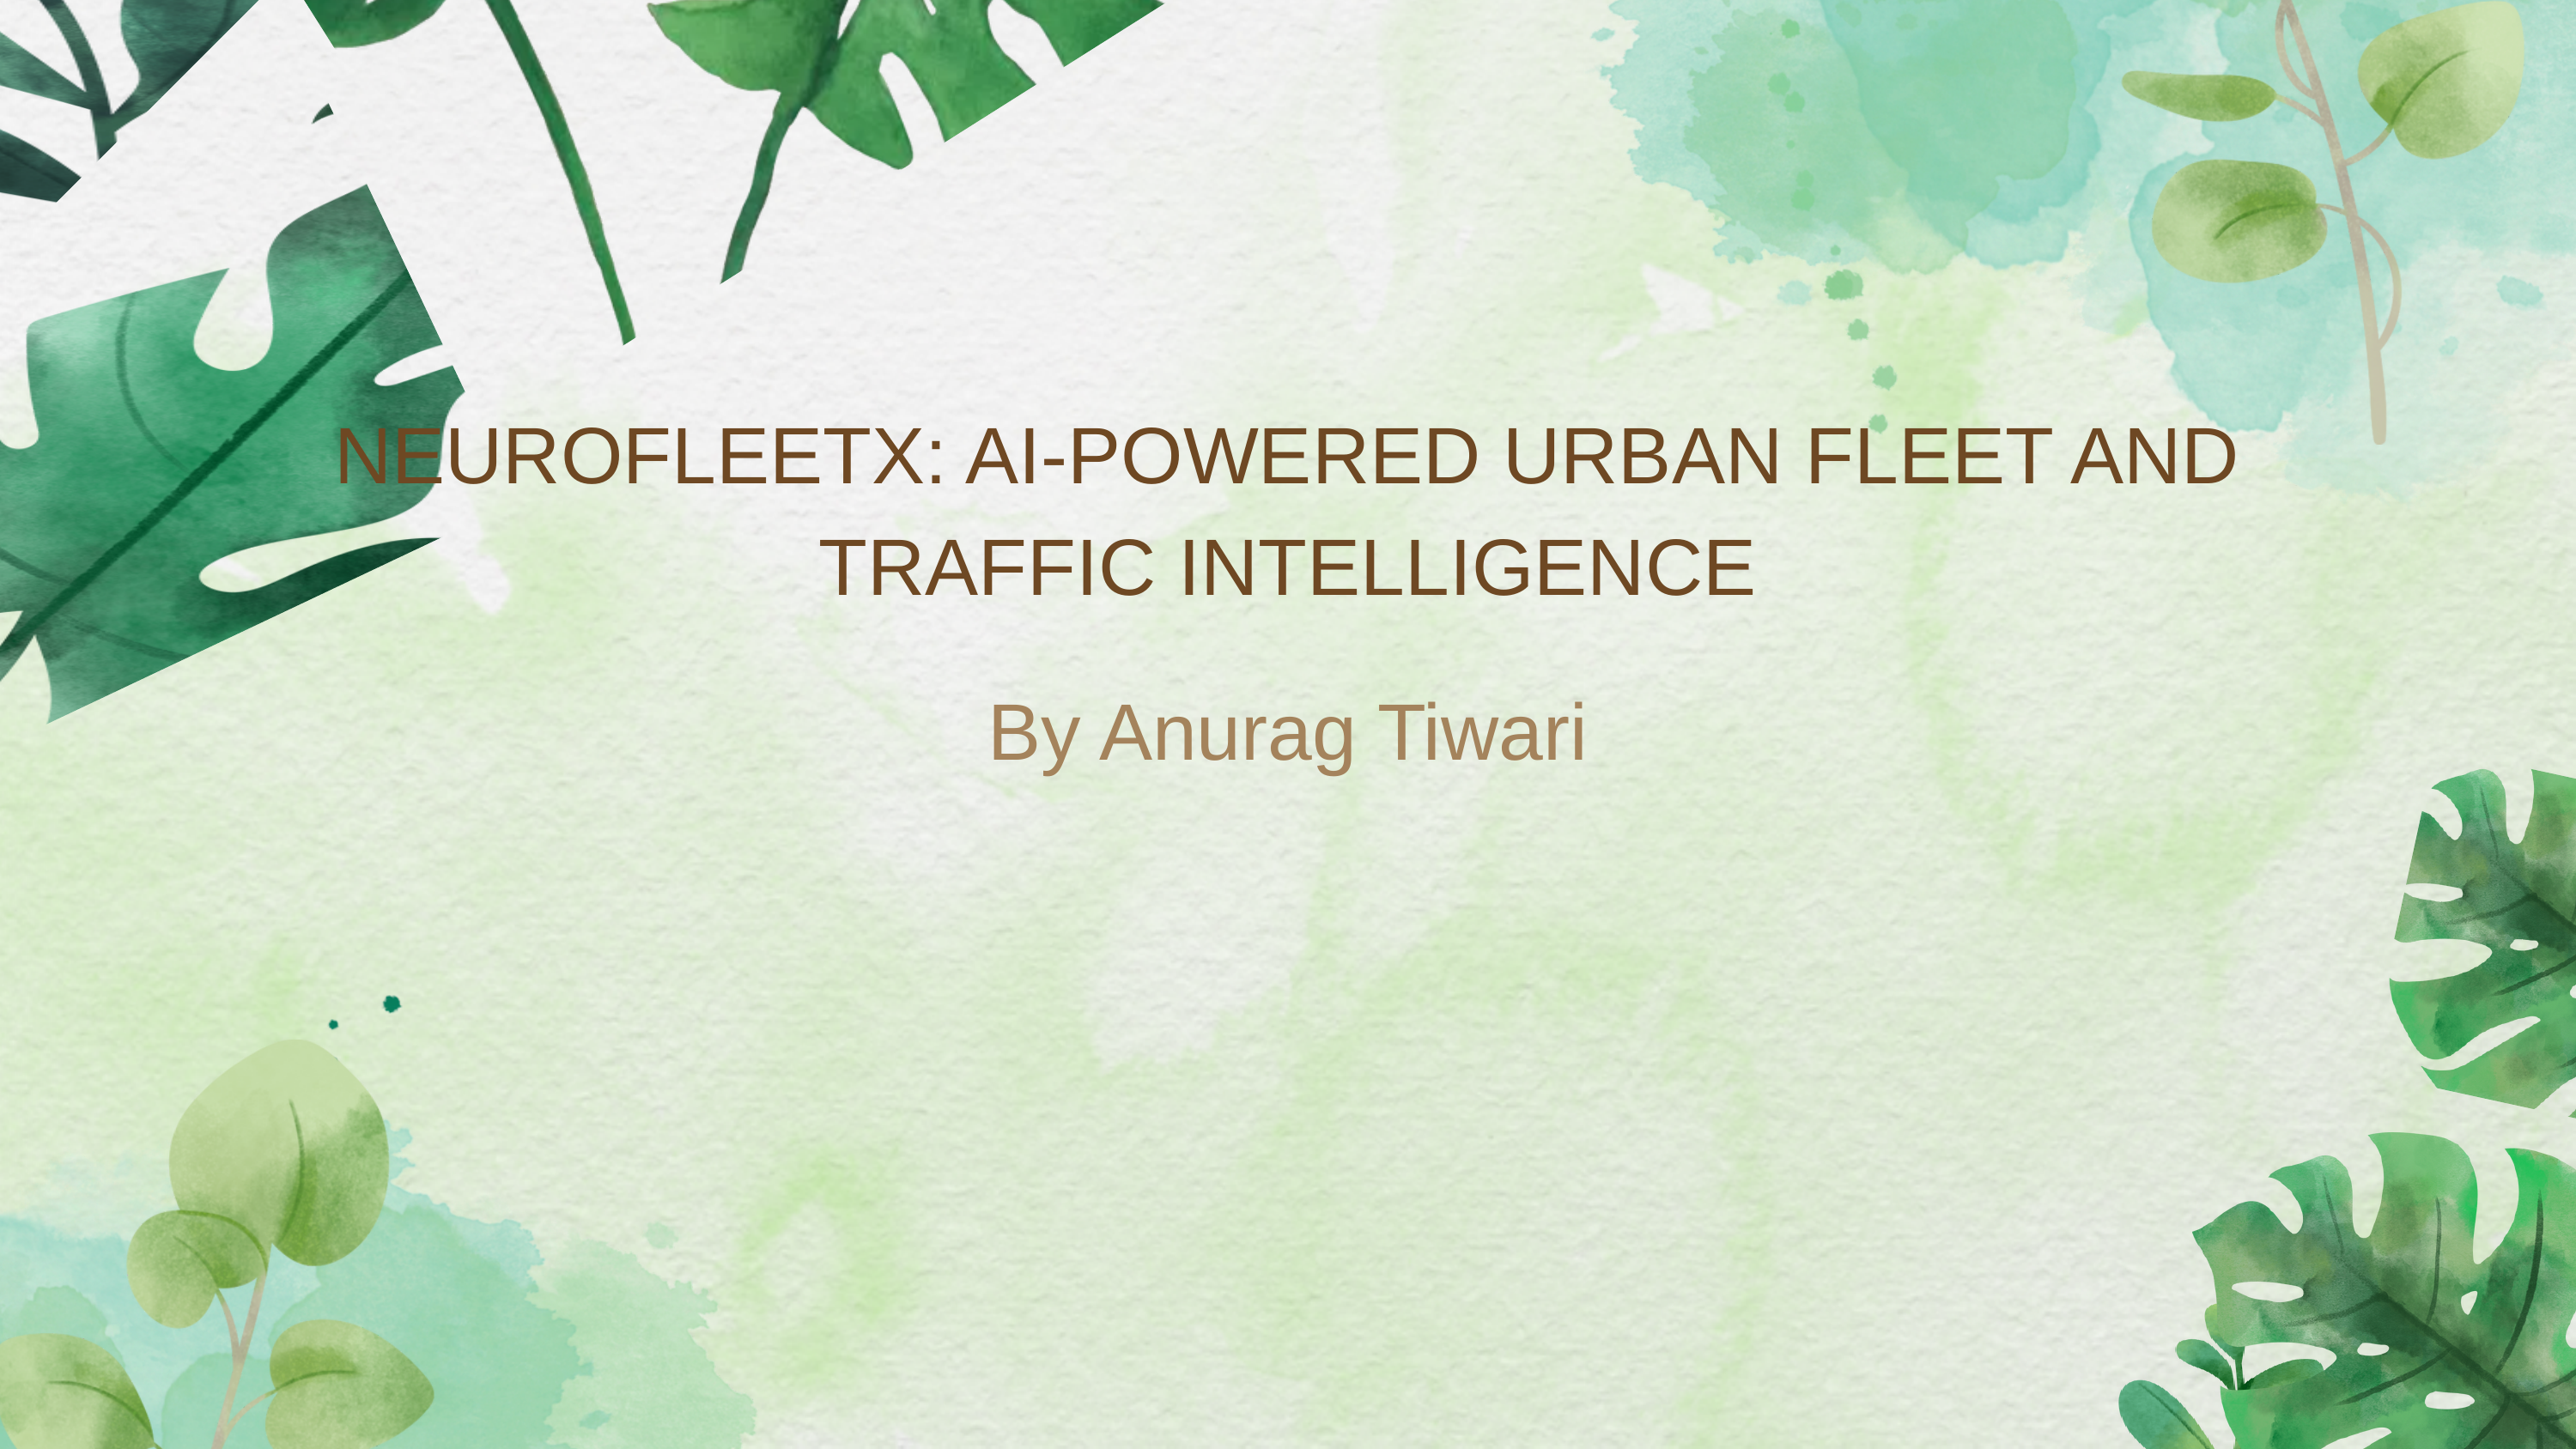

NEUROFLEETX: AI-POWERED URBAN FLEET AND TRAFFIC INTELLIGENCE

By Anurag Tiwari